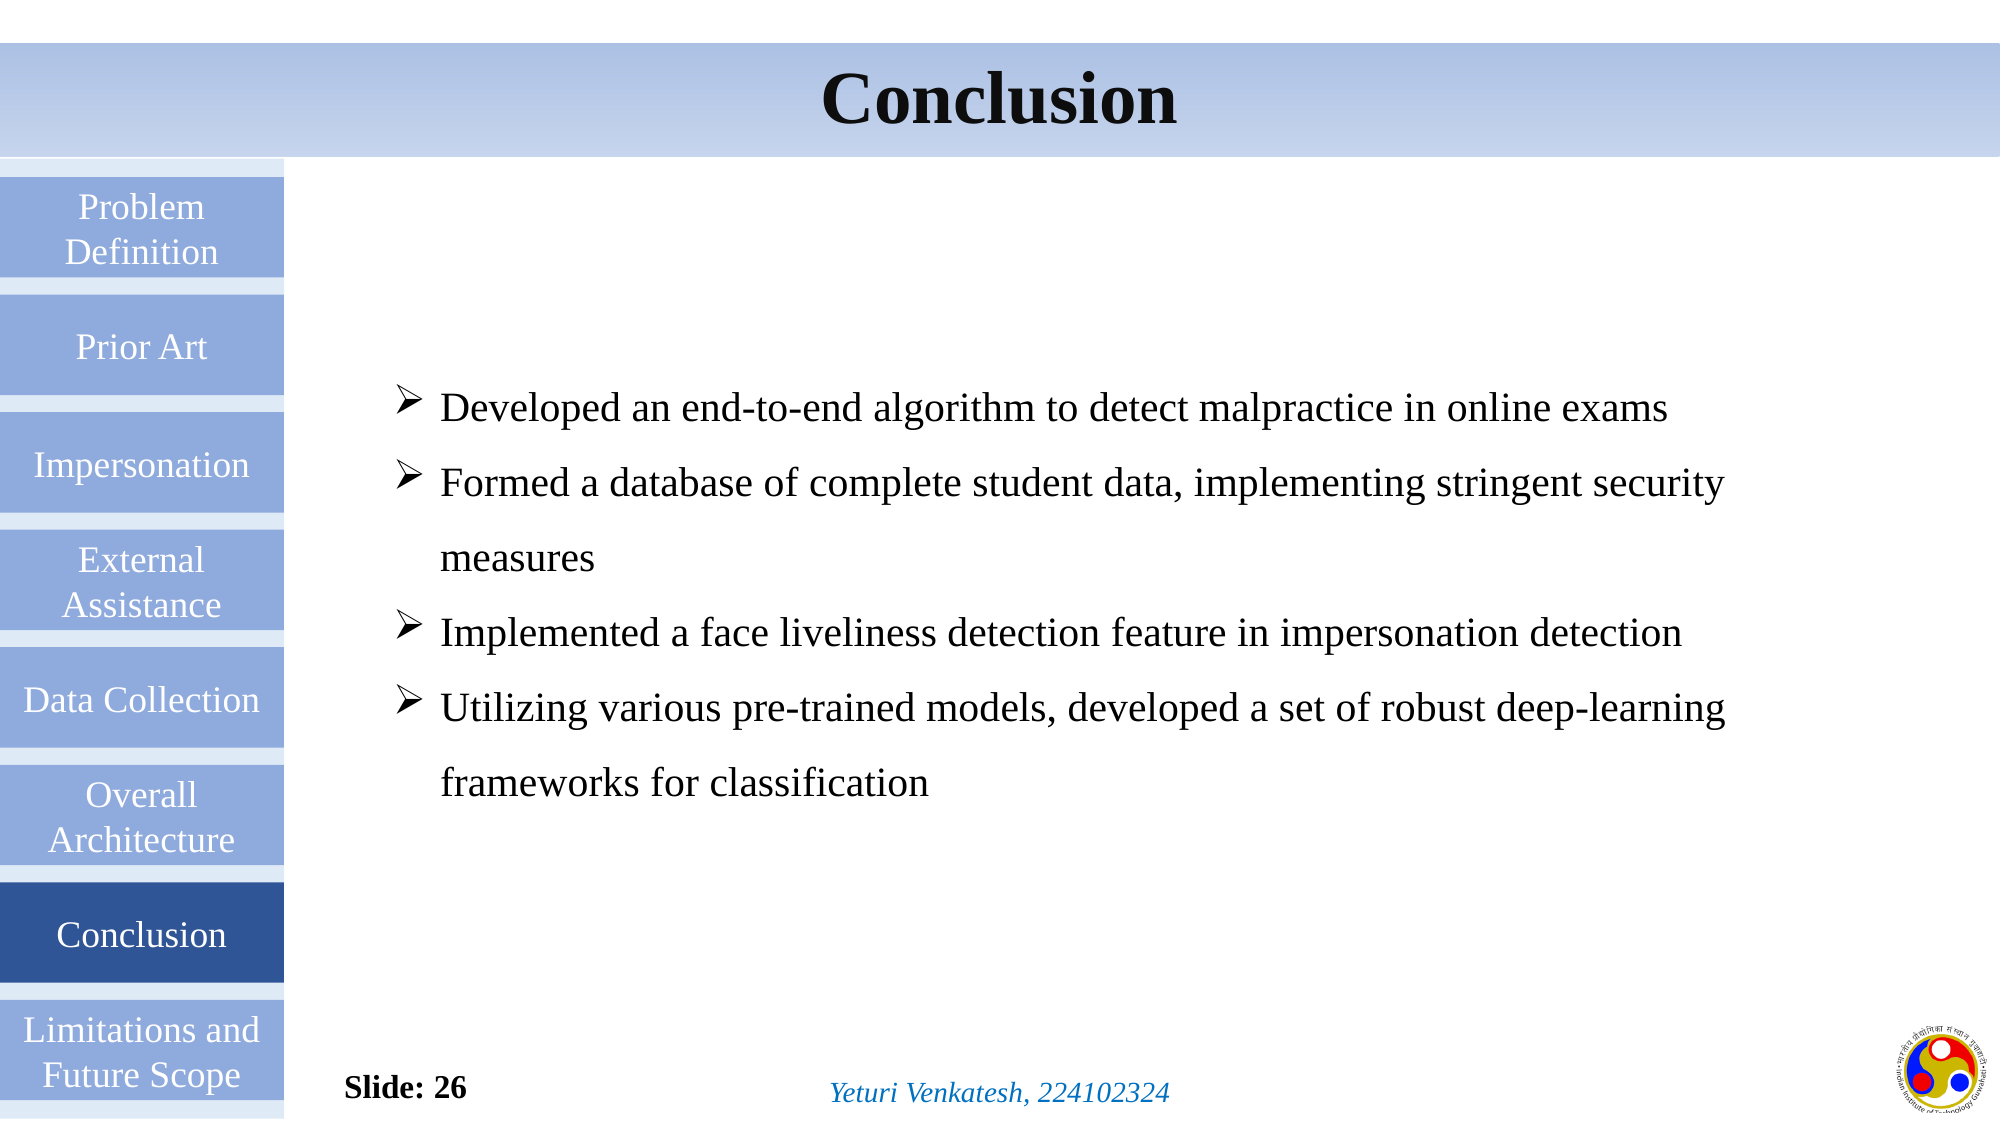

Conclusion

Problem Definition
Prior Art
Impersonation
External Assistance
Data Collection
Overall Architecture
Conclusion
Limitations and Future Scope
Developed an end-to-end algorithm to detect malpractice in online exams
Formed a database of complete student data, implementing stringent security measures
Implemented a face liveliness detection feature in impersonation detection
Utilizing various pre-trained models, developed a set of robust deep-learning frameworks for classification
Slide: 26
Yeturi Venkatesh, 224102324